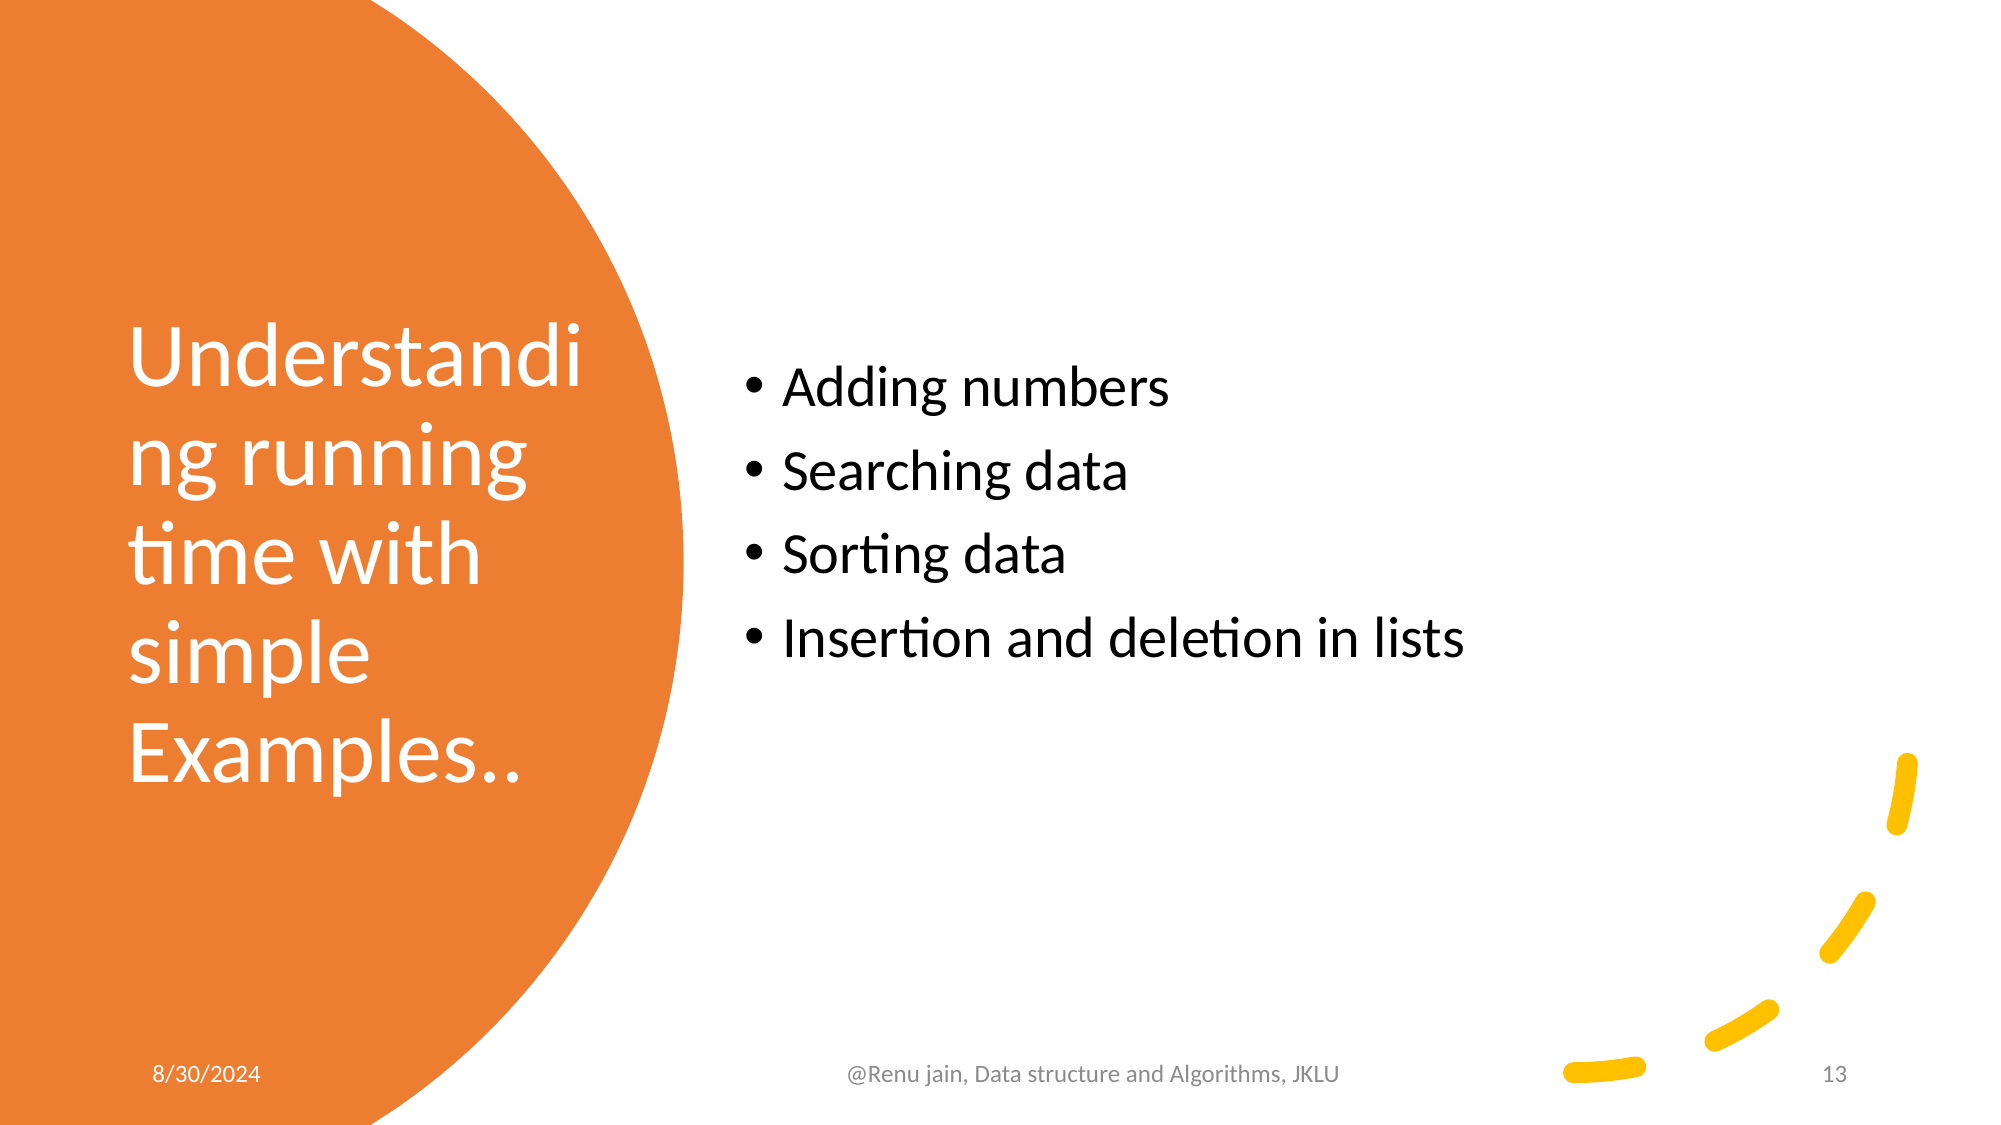

Adding numbers
Searching data
Sorting data
Insertion and deletion in lists

# Understanding running time with simple Examples..

8/30/2024
@Renu jain, Data structure and Algorithms, JKLU
13